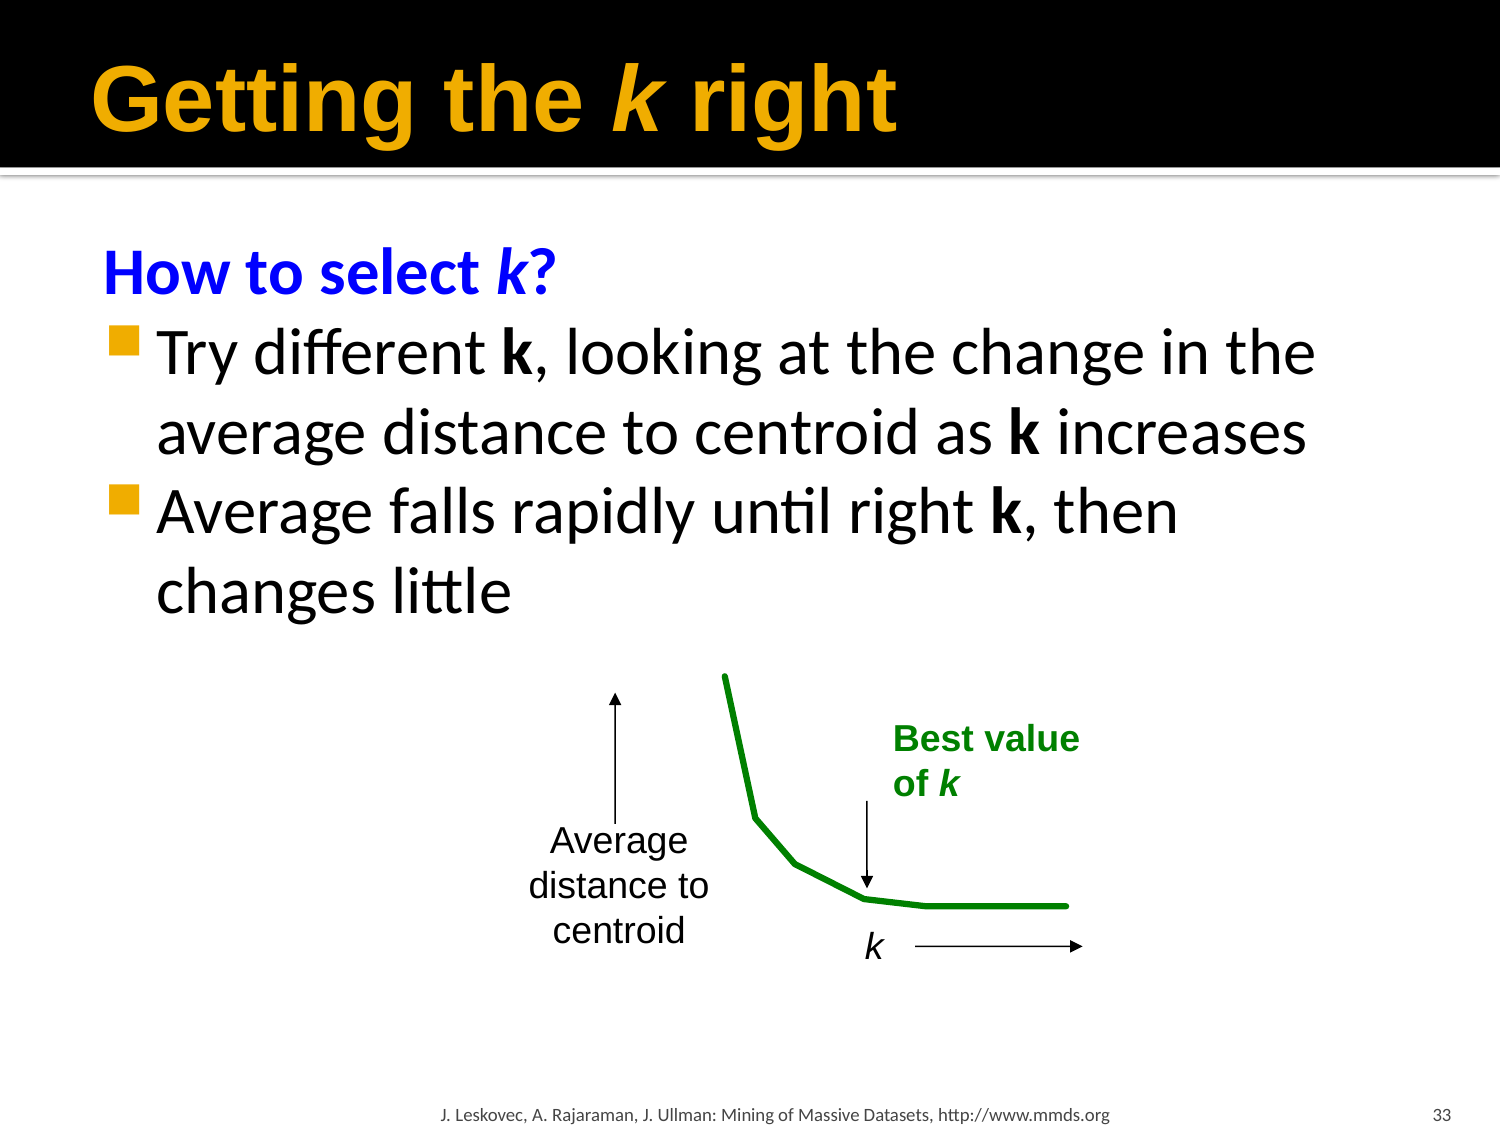

# Getting the k right
How to select k?
Try different k, looking at the change in the average distance to centroid as k increases
Average falls rapidly until right k, then changes little

Average
distance to
centroid
k

Best value
of k

J. Leskovec, A. Rajaraman, J. Ullman: Mining of Massive Datasets, http://www.mmds.org
33